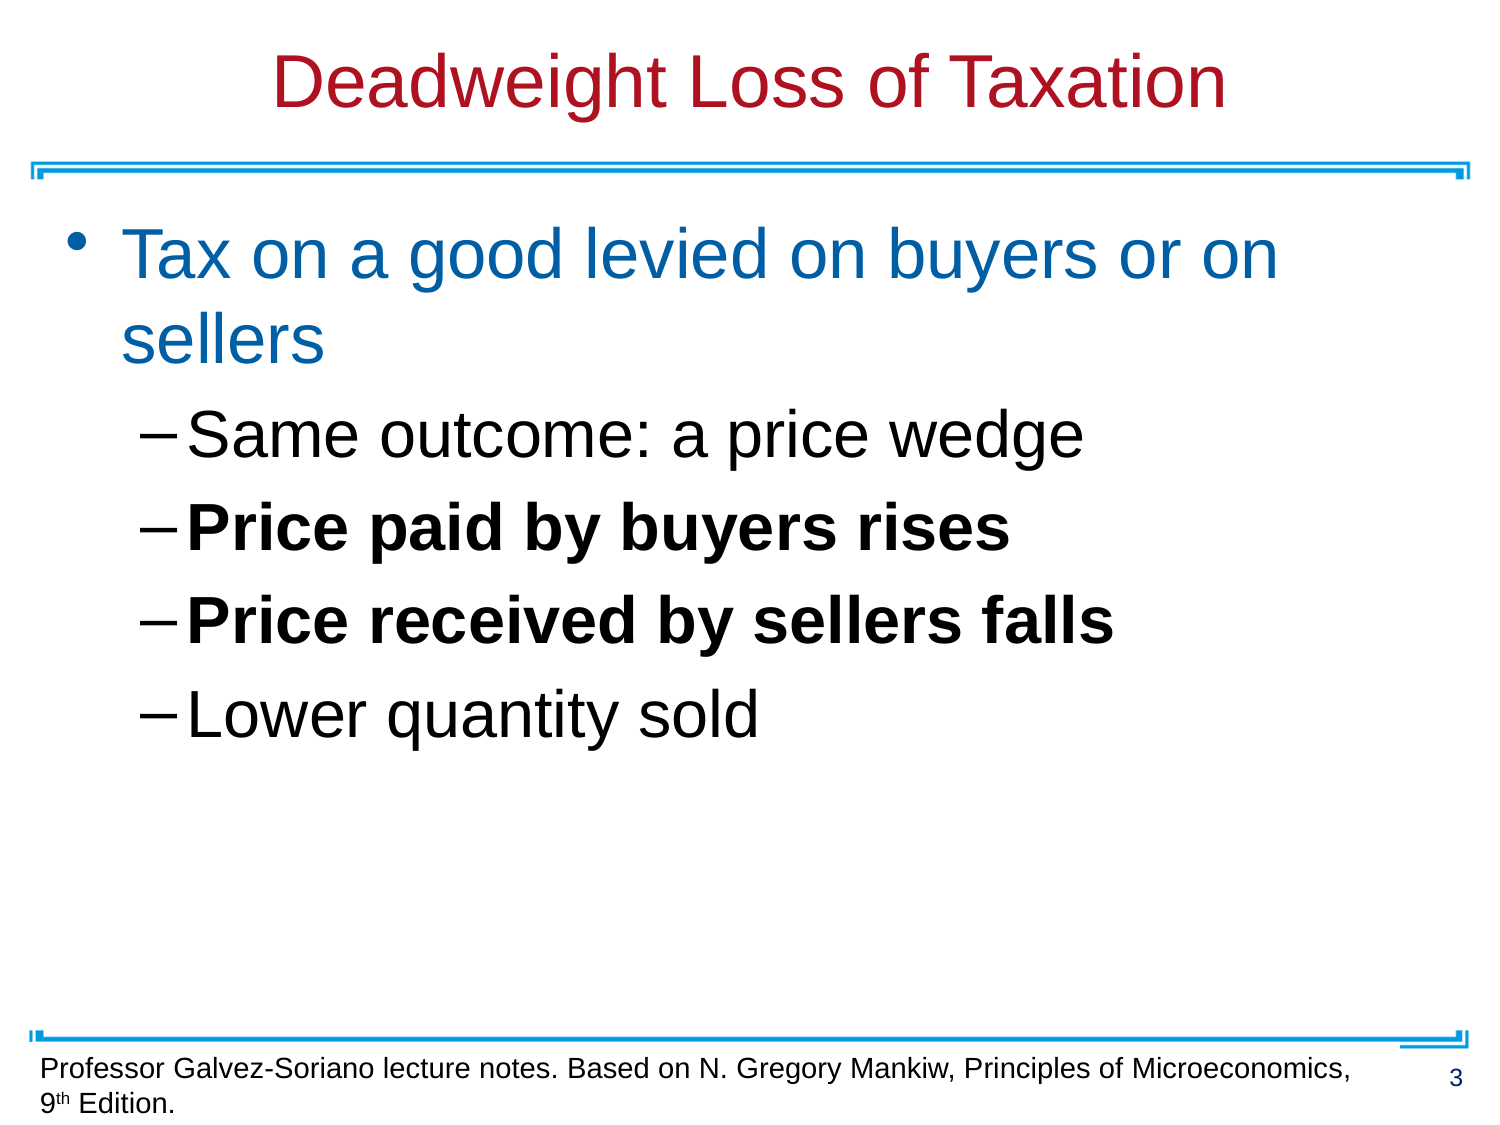

# Deadweight Loss of Taxation
Tax on a good levied on buyers or on sellers
Same outcome: a price wedge
Price paid by buyers rises
Price received by sellers falls
Lower quantity sold
Professor Galvez-Soriano lecture notes. Based on N. Gregory Mankiw, Principles of Microeconomics, 9th Edition.
3